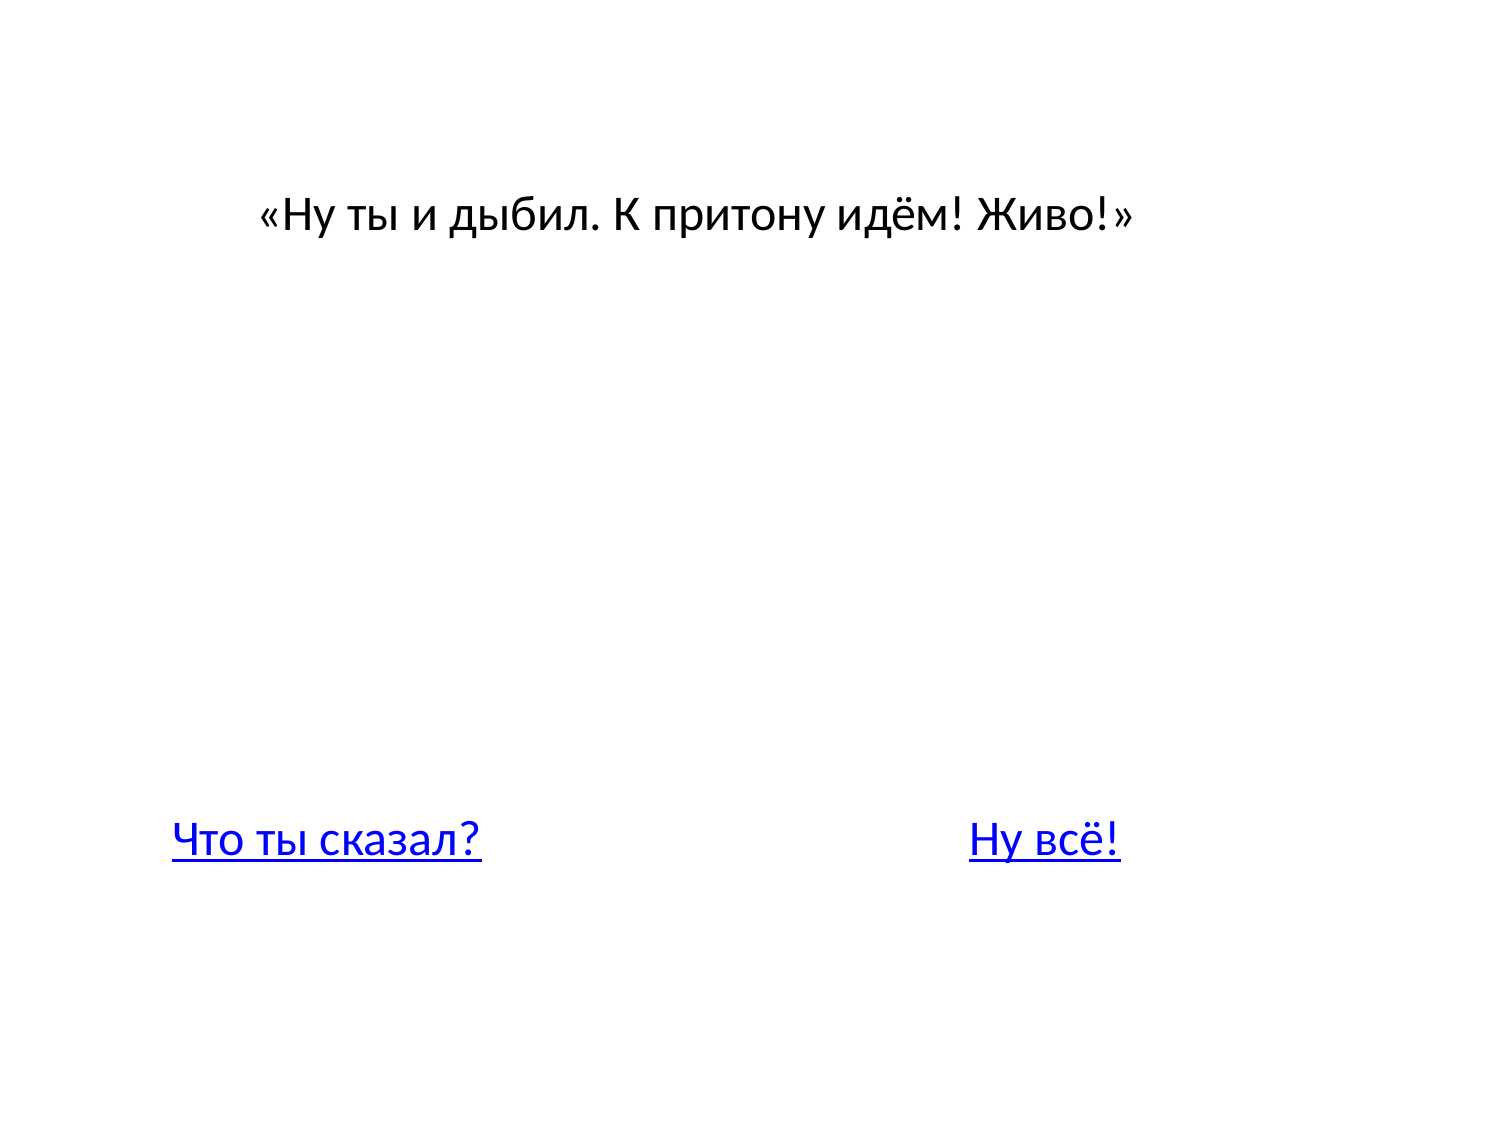

«Ну ты и дыбил. К притону идём! Живо!»
Что ты сказал?
Ну всё!